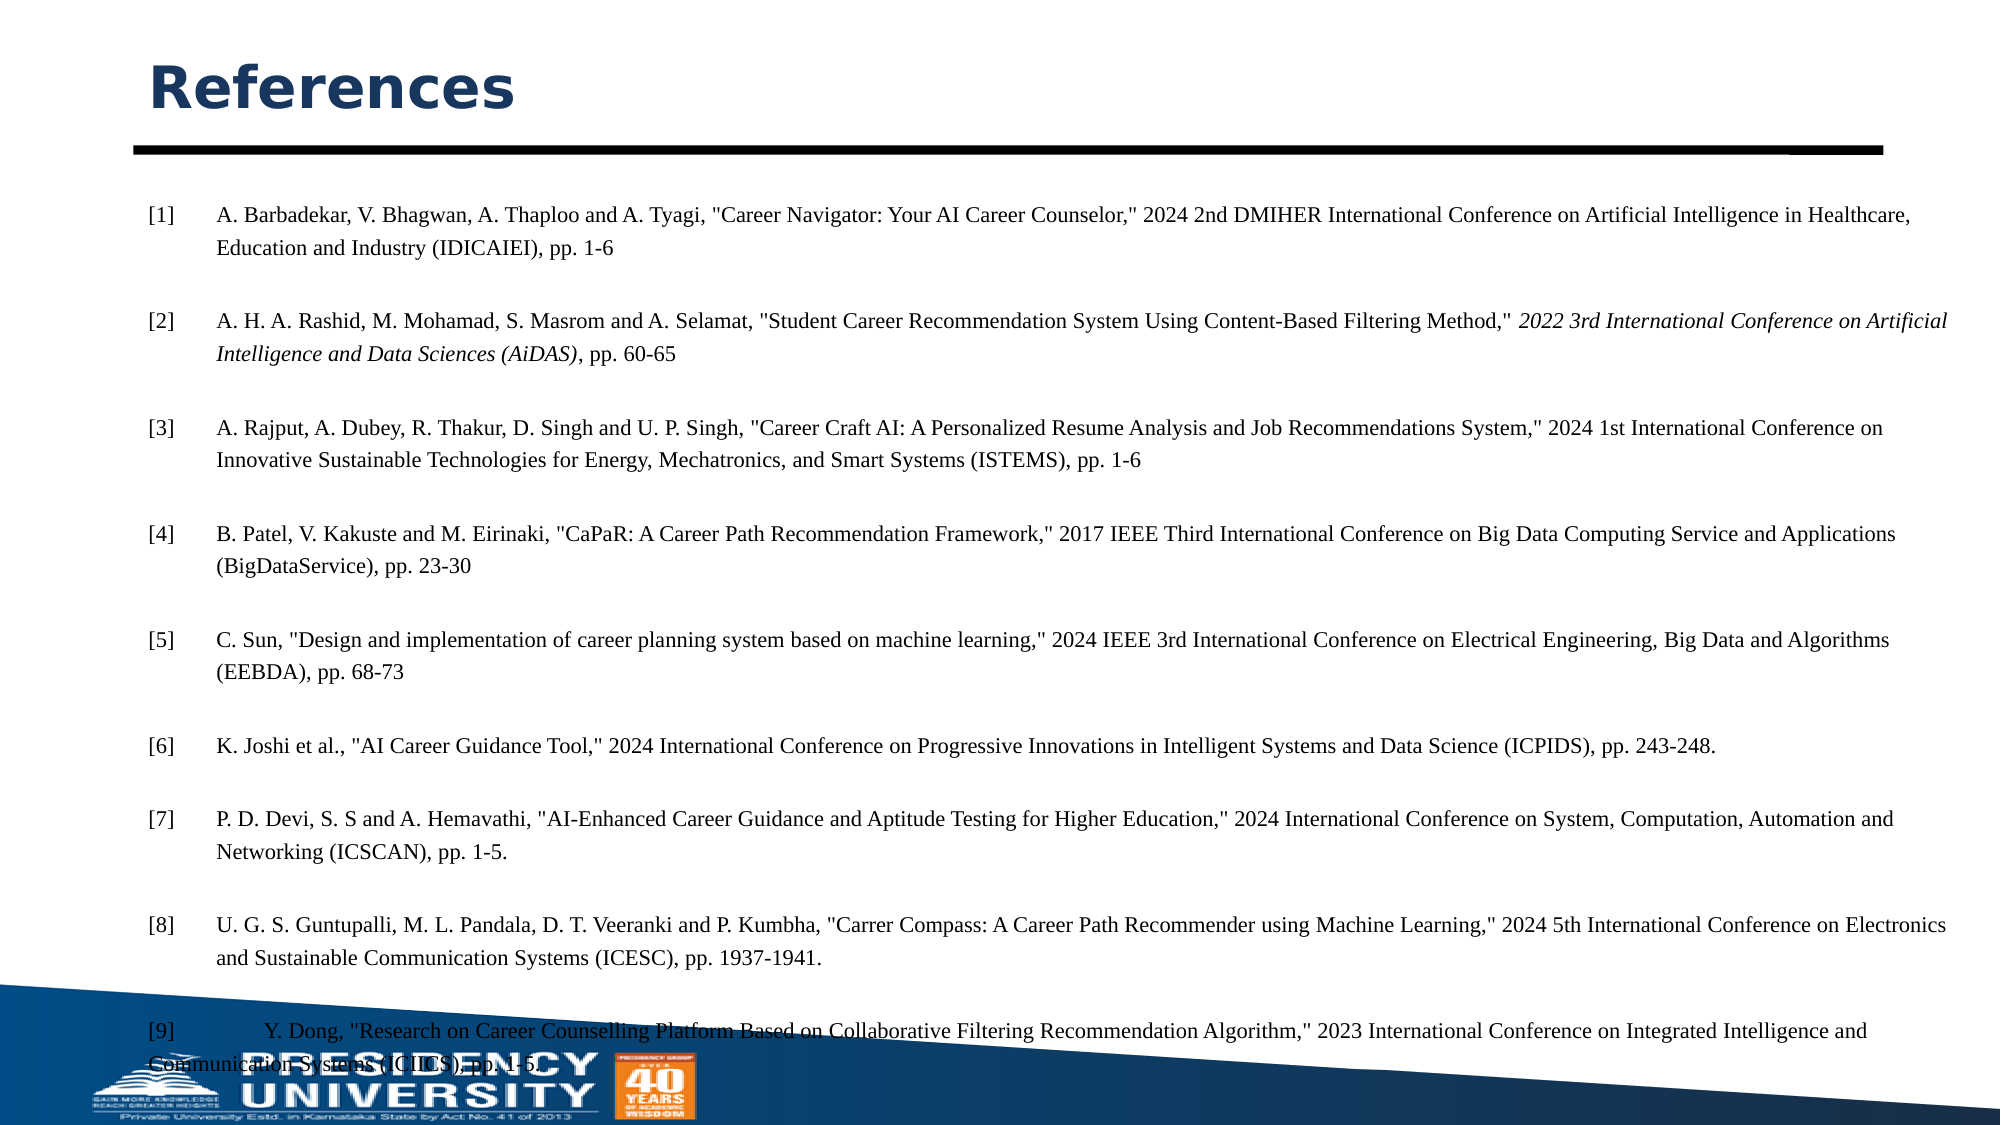

# References
[1]	A. Barbadekar, V. Bhagwan, A. Thaploo and A. Tyagi, "Career Navigator: Your AI Career Counselor," 2024 2nd DMIHER International Conference on Artificial Intelligence in Healthcare, Education and Industry (IDICAIEI), pp. 1-6

[2]	A. H. A. Rashid, M. Mohamad, S. Masrom and A. Selamat, "Student Career Recommendation System Using Content-Based Filtering Method," 2022 3rd International Conference on Artificial Intelligence and Data Sciences (AiDAS), pp. 60-65

[3]	A. Rajput, A. Dubey, R. Thakur, D. Singh and U. P. Singh, "Career Craft AI: A Personalized Resume Analysis and Job Recommendations System," 2024 1st International Conference on Innovative Sustainable Technologies for Energy, Mechatronics, and Smart Systems (ISTEMS), pp. 1-6

[4]	B. Patel, V. Kakuste and M. Eirinaki, "CaPaR: A Career Path Recommendation Framework," 2017 IEEE Third International Conference on Big Data Computing Service and Applications (BigDataService), pp. 23-30

[5]	C. Sun, "Design and implementation of career planning system based on machine learning," 2024 IEEE 3rd International Conference on Electrical Engineering, Big Data and Algorithms (EEBDA), pp. 68-73

[6]	K. Joshi et al., "AI Career Guidance Tool," 2024 International Conference on Progressive Innovations in Intelligent Systems and Data Science (ICPIDS), pp. 243-248.

[7]	P. D. Devi, S. S and A. Hemavathi, "AI-Enhanced Career Guidance and Aptitude Testing for Higher Education," 2024 International Conference on System, Computation, Automation and Networking (ICSCAN), pp. 1-5.

[8]	U. G. S. Guntupalli, M. L. Pandala, D. T. Veeranki and P. Kumbha, "Carrer Compass: A Career Path Recommender using Machine Learning," 2024 5th International Conference on Electronics and Sustainable Communication Systems (ICESC), pp. 1937-1941.

[9]	Y. Dong, "Research on Career Counselling Platform Based on Collaborative Filtering Recommendation Algorithm," 2023 International Conference on Integrated Intelligence and Communication Systems (ICIICS), pp. 1-5.